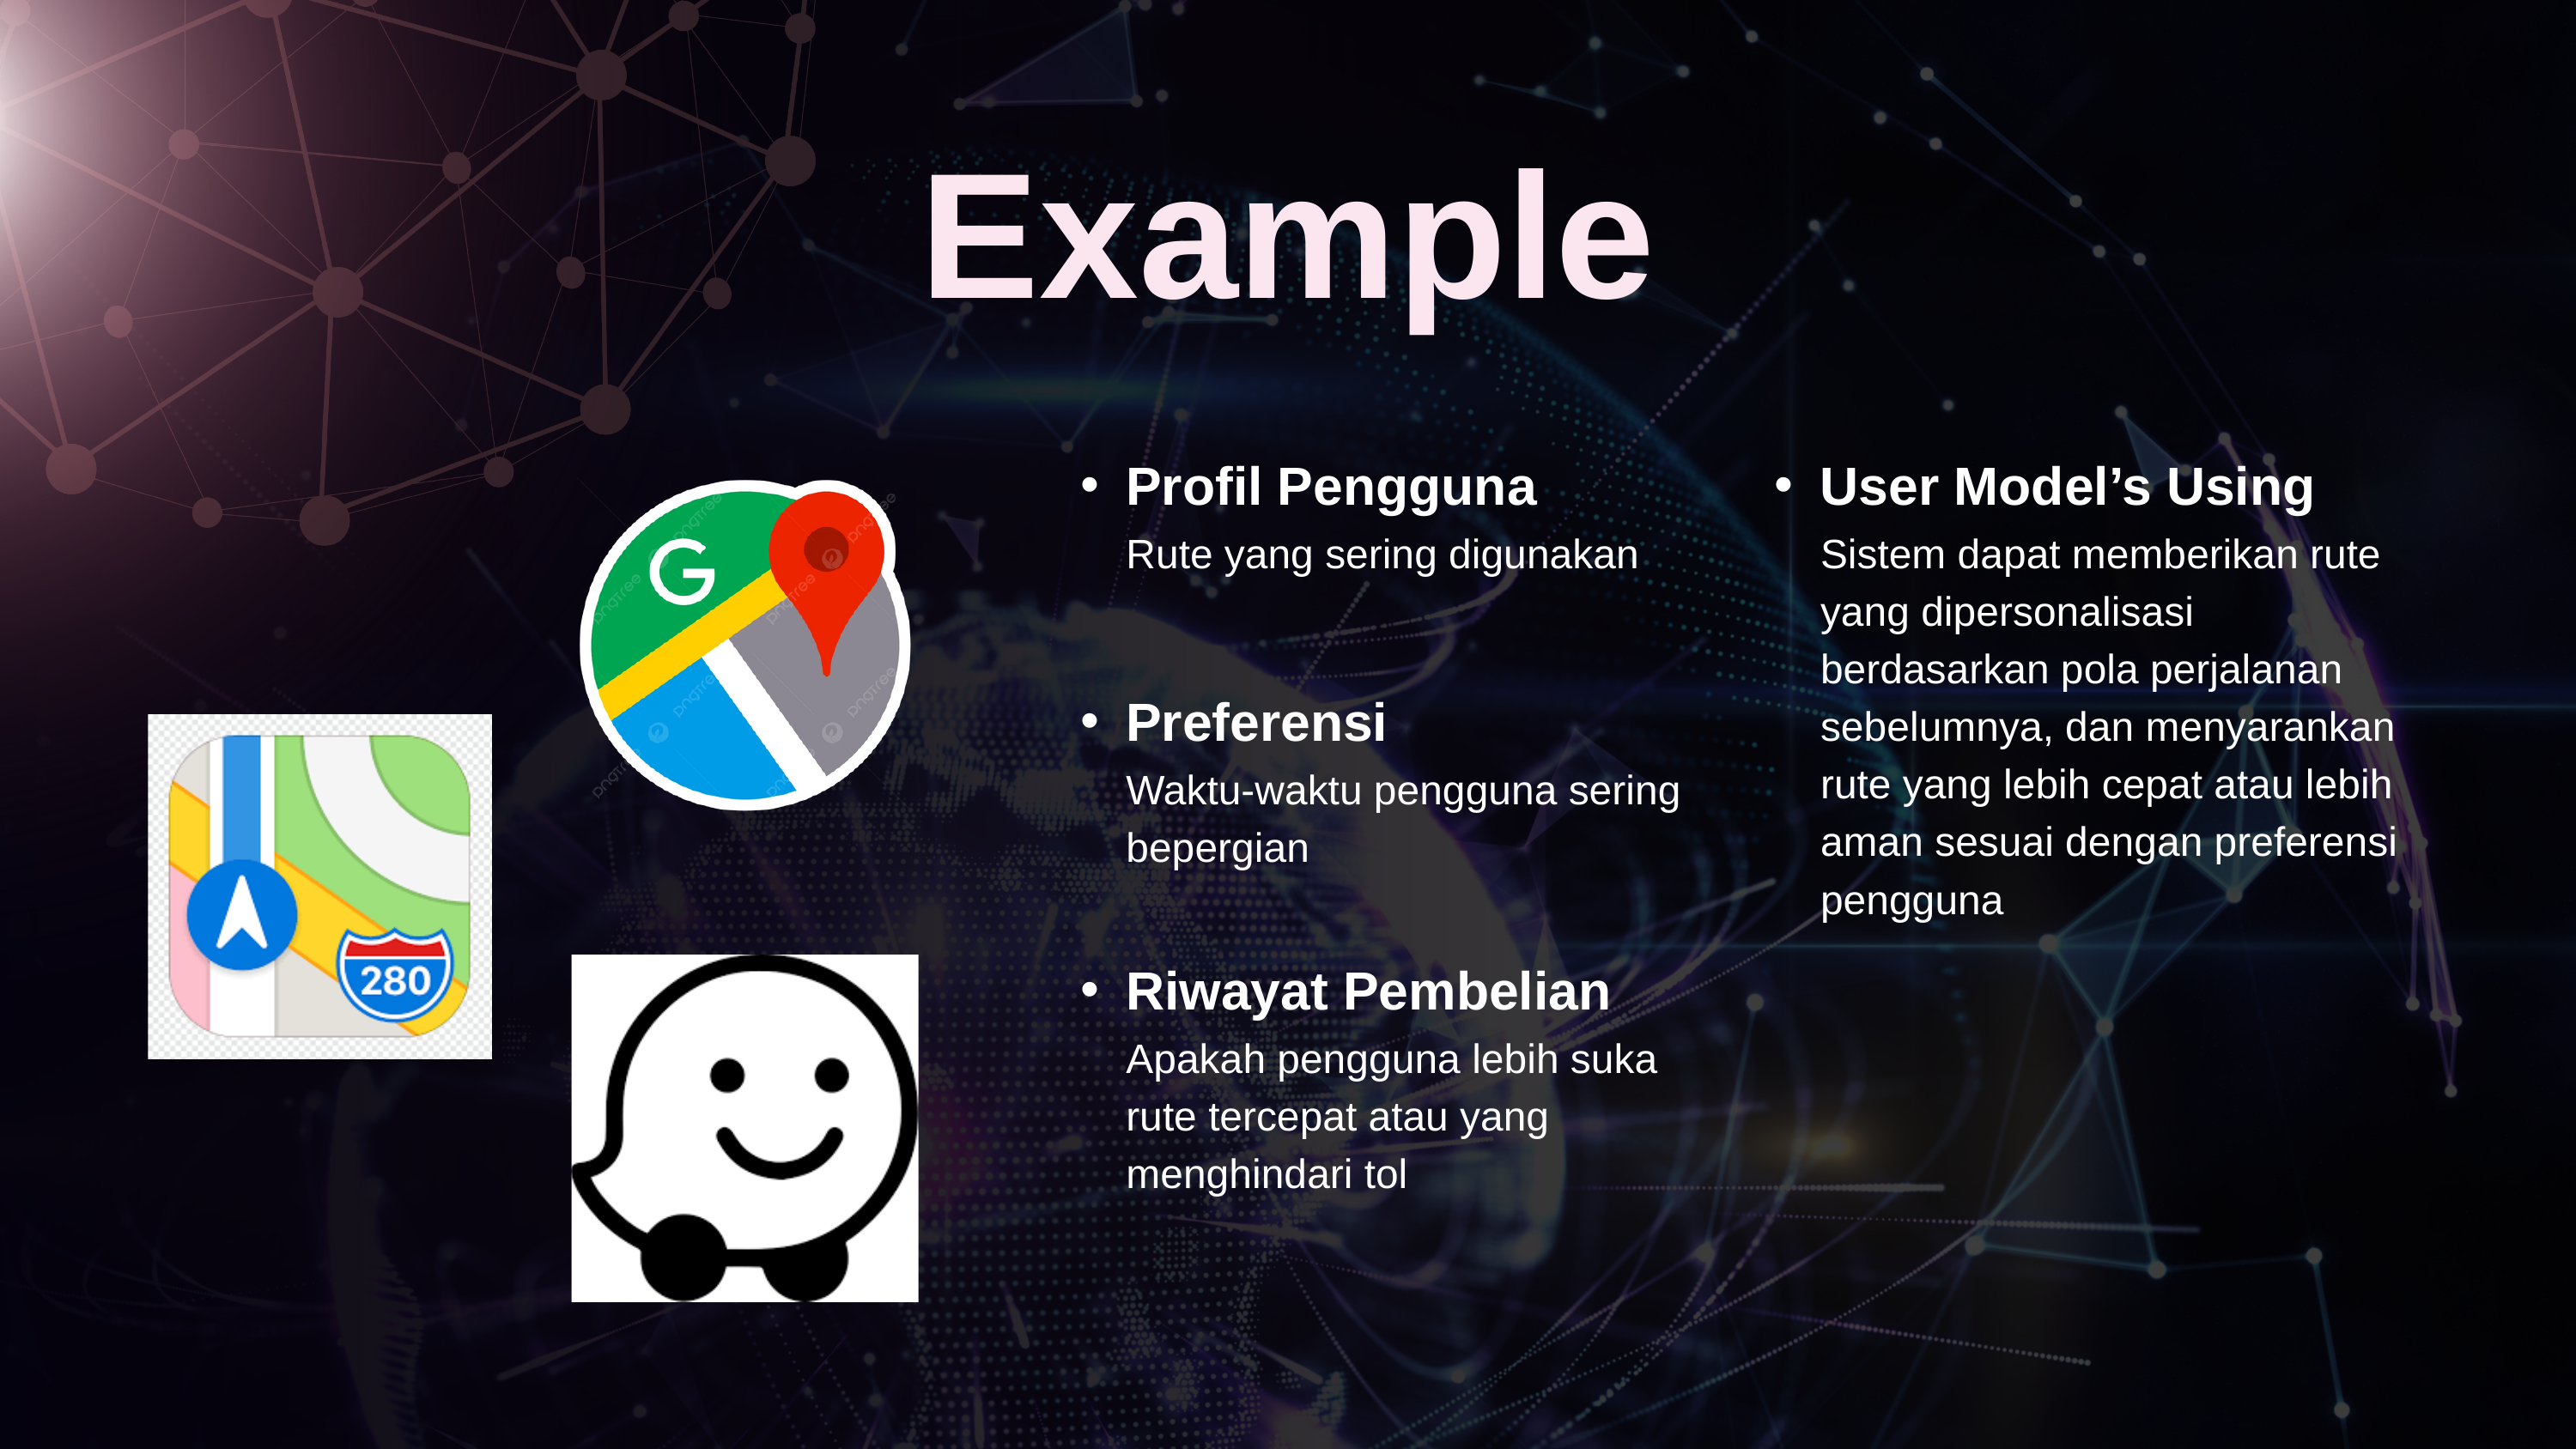

Example
Profil Pengguna
Rute yang sering digunakan
User Model’s Using
Sistem dapat memberikan rute yang dipersonalisasi berdasarkan pola perjalanan sebelumnya, dan menyarankan rute yang lebih cepat atau lebih aman sesuai dengan preferensi pengguna

Preferensi
Waktu-waktu pengguna sering bepergian

Riwayat Pembelian
Apakah pengguna lebih suka rute tercepat atau yang menghindari tol